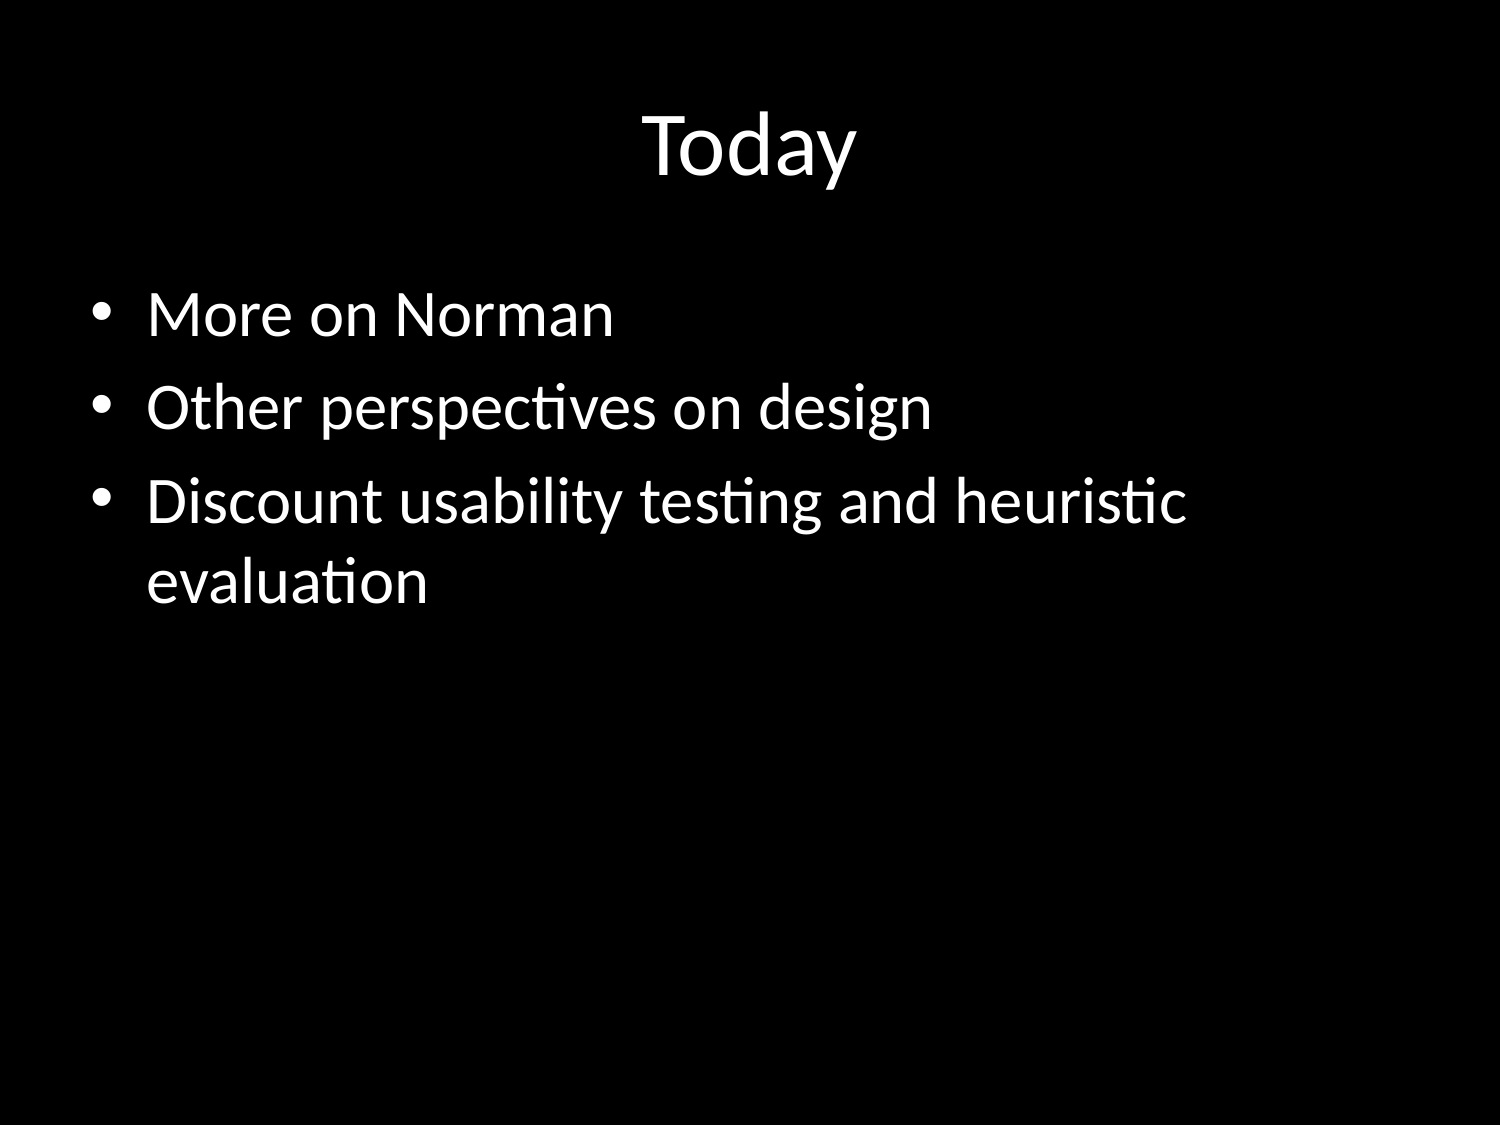

# Today
More on Norman
Other perspectives on design
Discount usability testing and heuristic evaluation